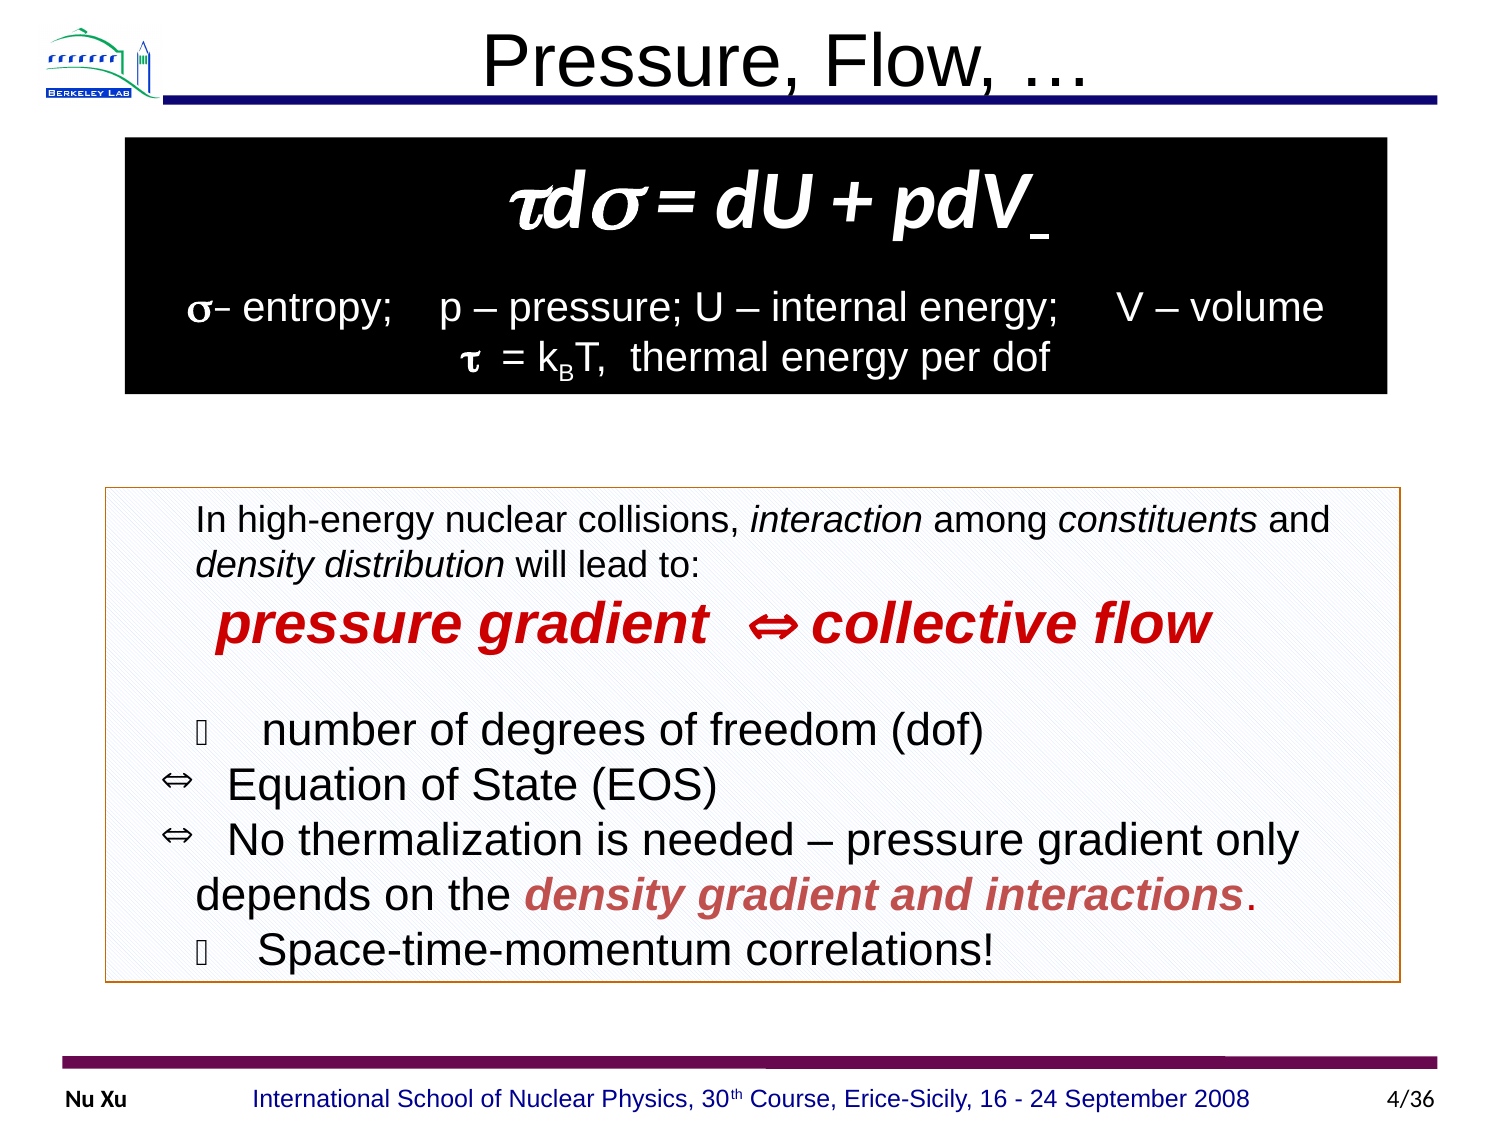

# Pressure, Flow, …
τdσ = dU + pdV

σ– entropy;    p – pressure; U – internal energy;     V – volume
τ = kBT,  thermal energy per dof
In high-energy nuclear collisions, interaction among constituents and density distribution will lead to:
  pressure gradient  ⇔ collective flow

⇔   number of degrees of freedom (dof)
   Equation of State (EOS)
   No thermalization is needed – pressure gradient only depends on the density gradient and interactions.
⇒   Space-time-momentum correlations!